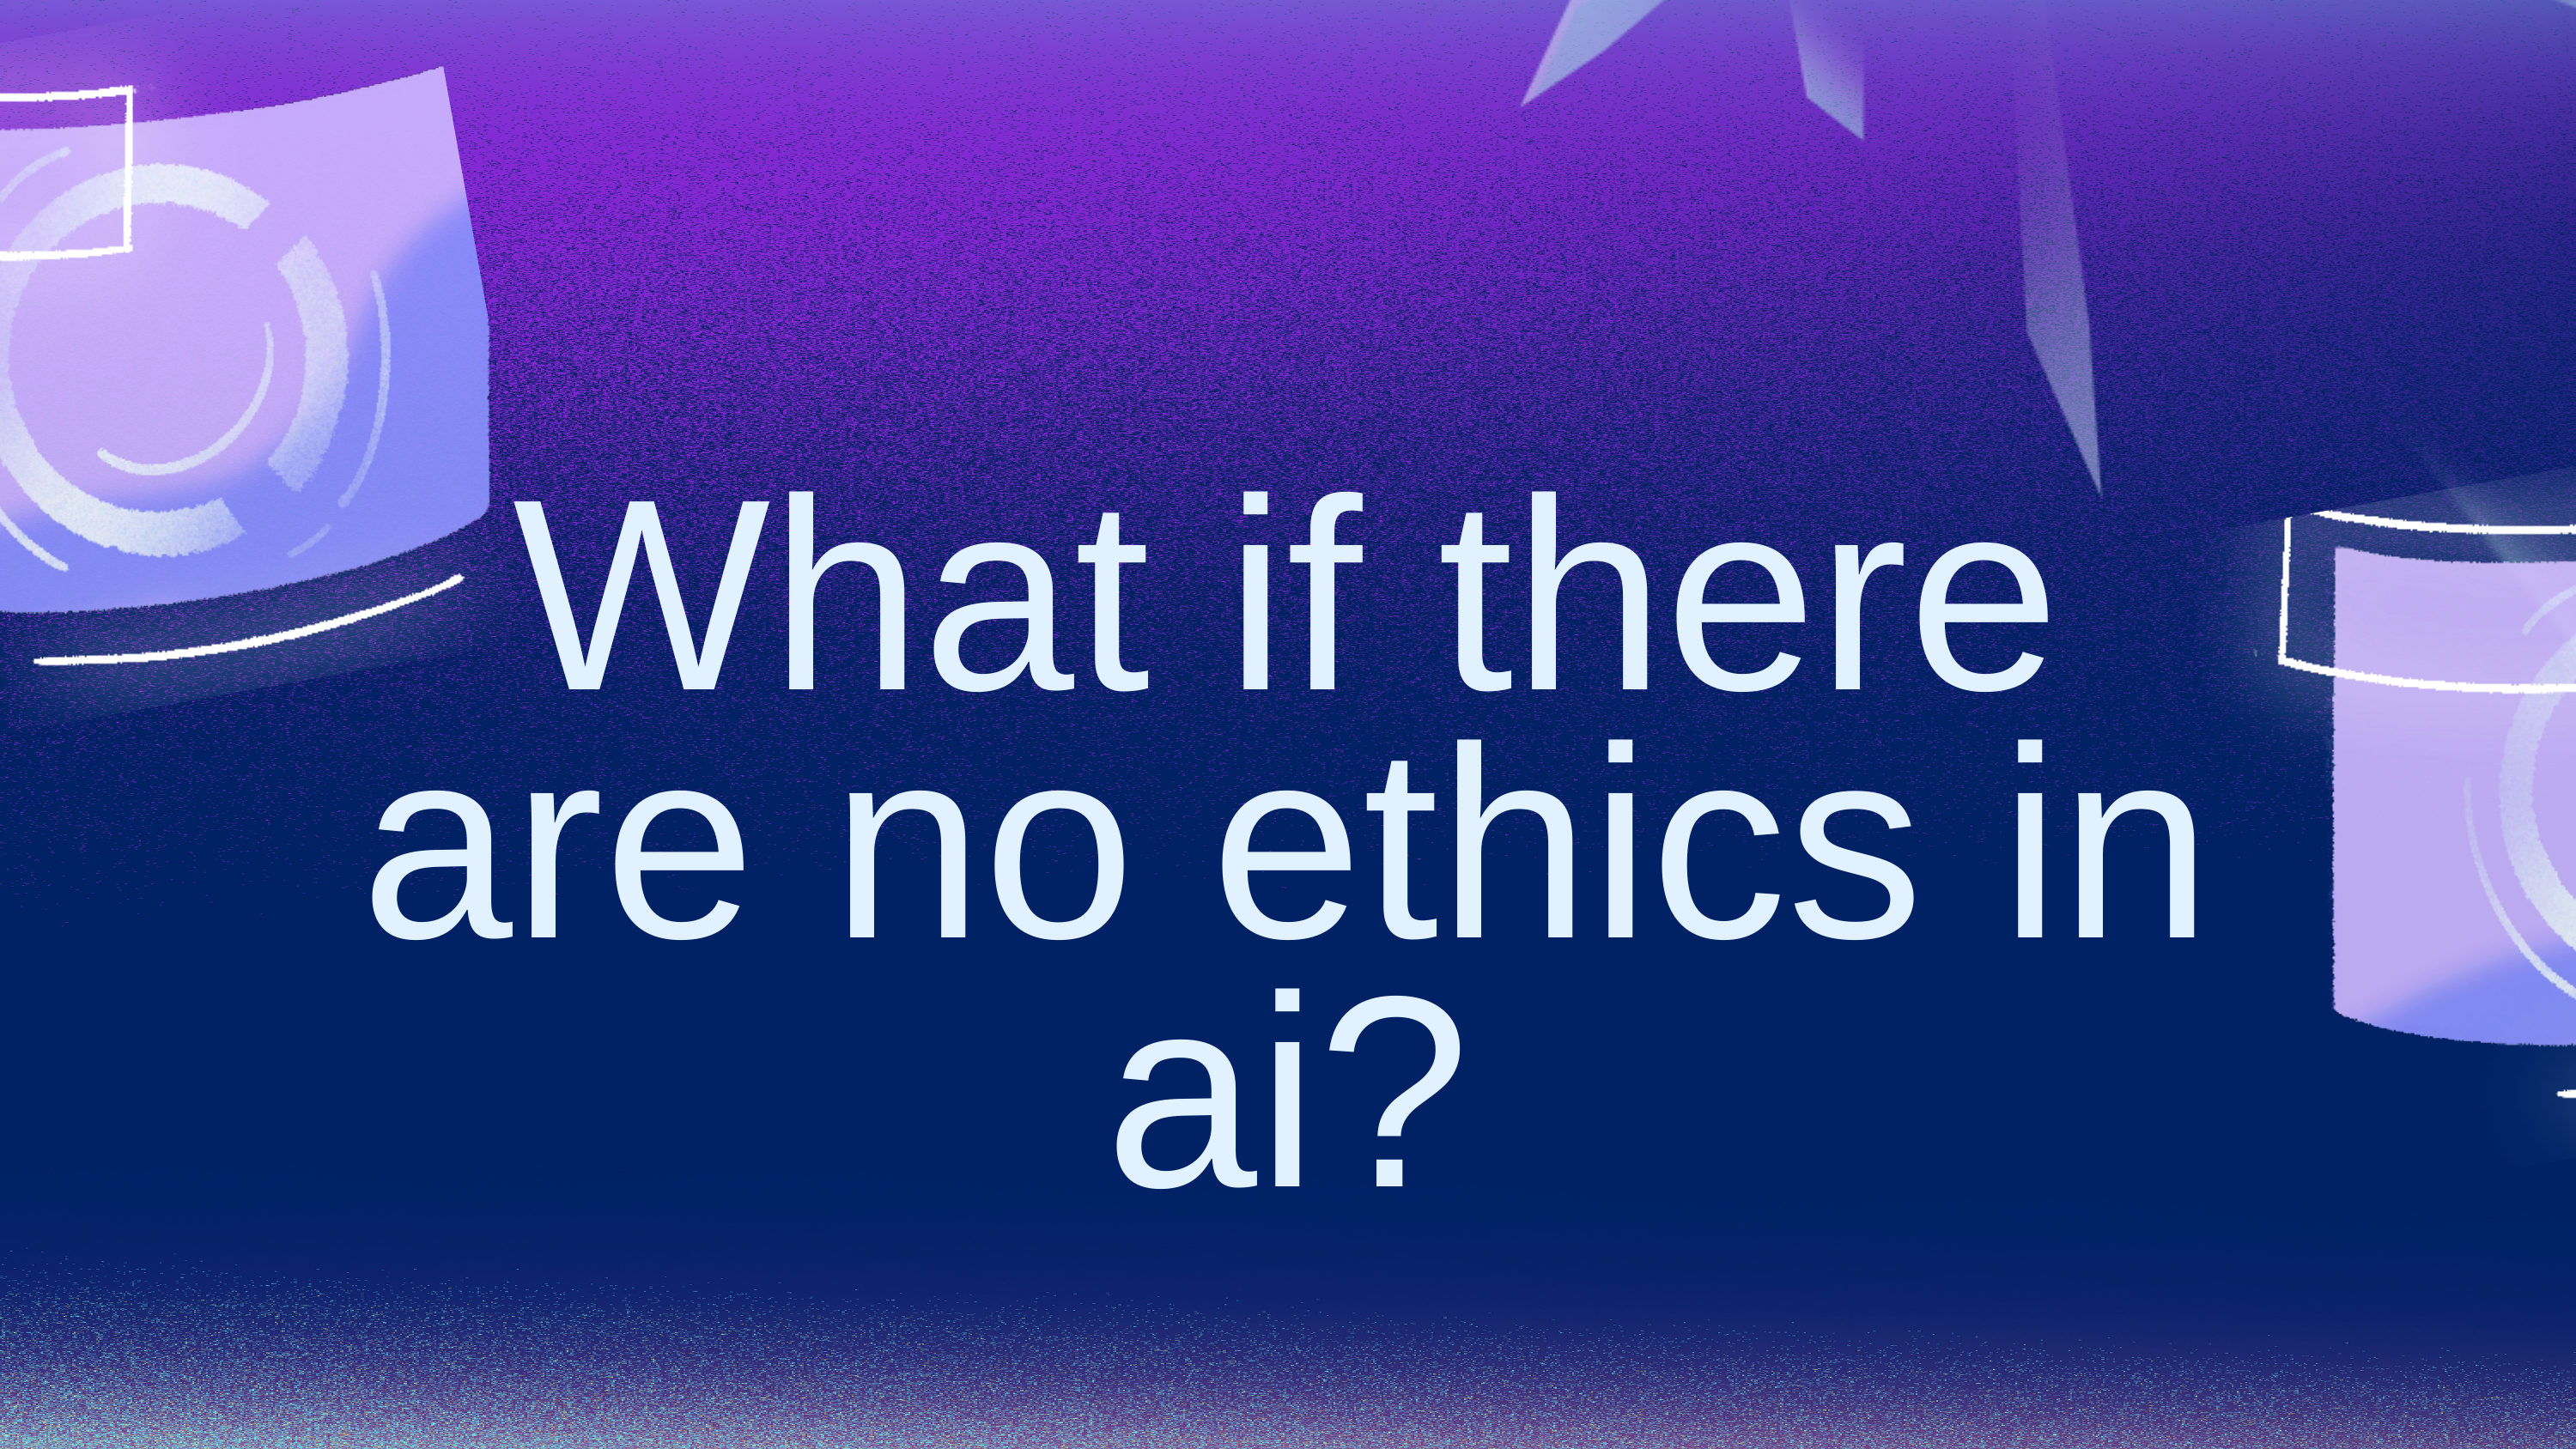

What if there are no ethics in ai?